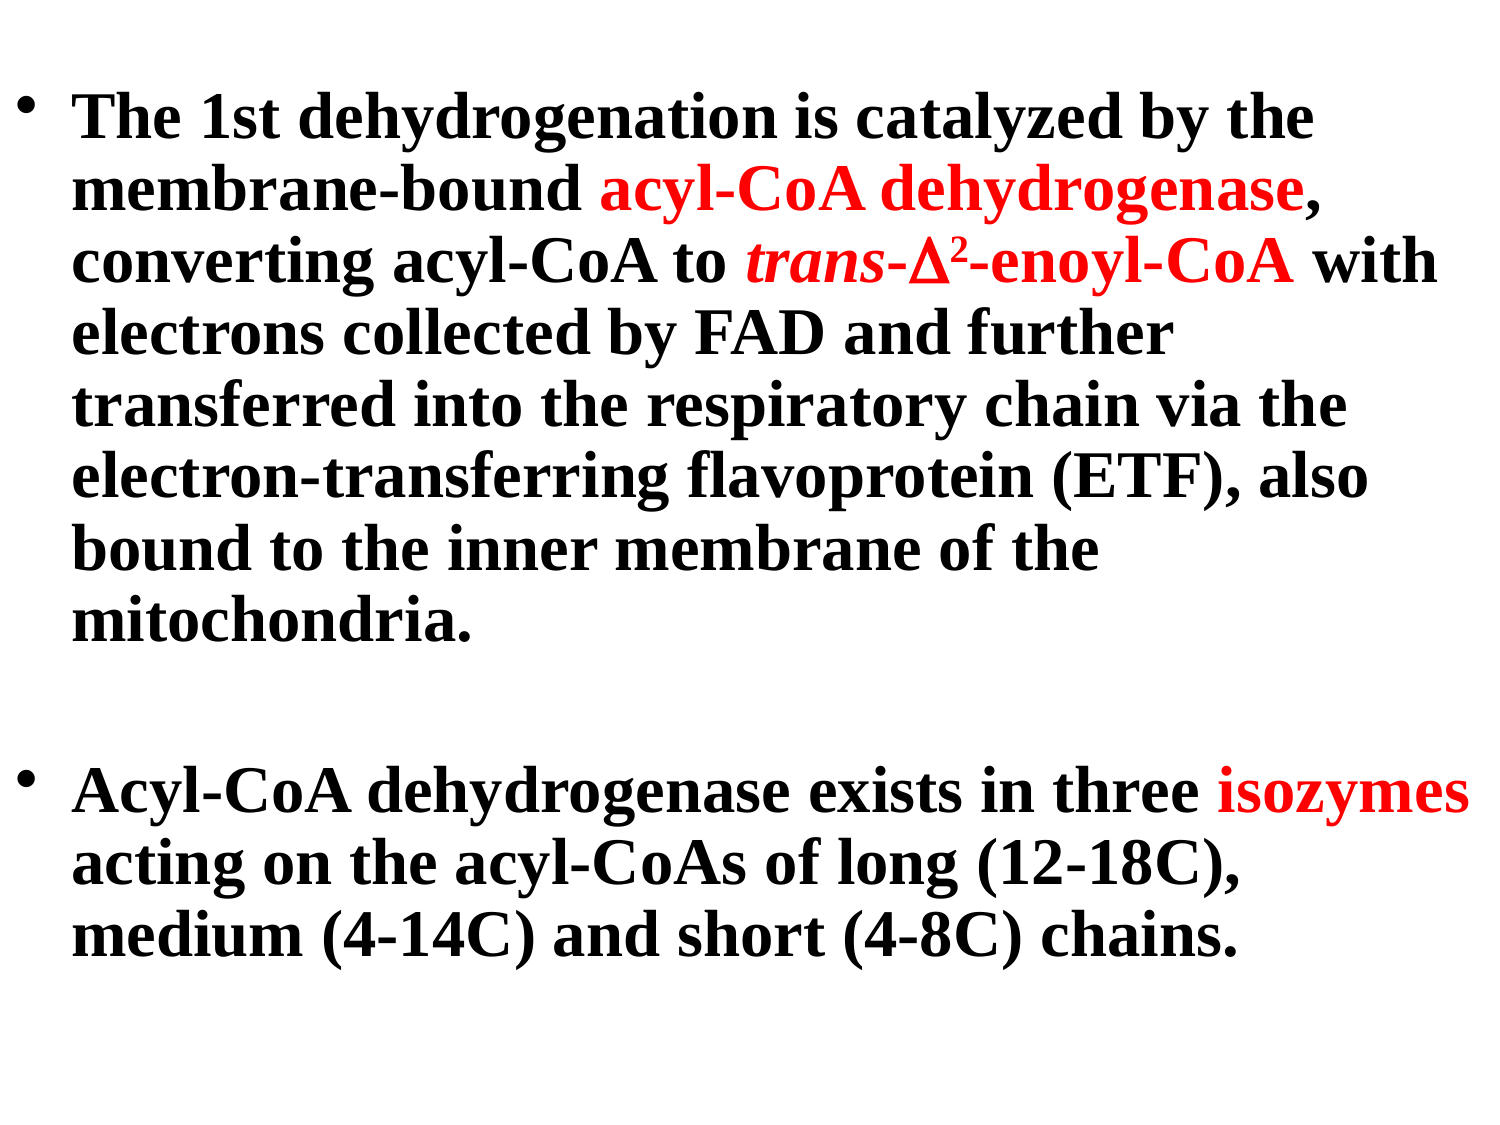

The 1st dehydrogenation is catalyzed by the membrane-bound acyl-CoA dehydrogenase, converting acyl-CoA to trans-Δ2-enoyl-CoA with electrons collected by FAD and further transferred into the respiratory chain via the electron-transferring flavoprotein (ETF), also bound to the inner membrane of the mitochondria.

Acyl-CoA dehydrogenase exists in three isozymes acting on the acyl-CoAs of long (12-18C), medium (4-14C) and short (4-8C) chains.

#